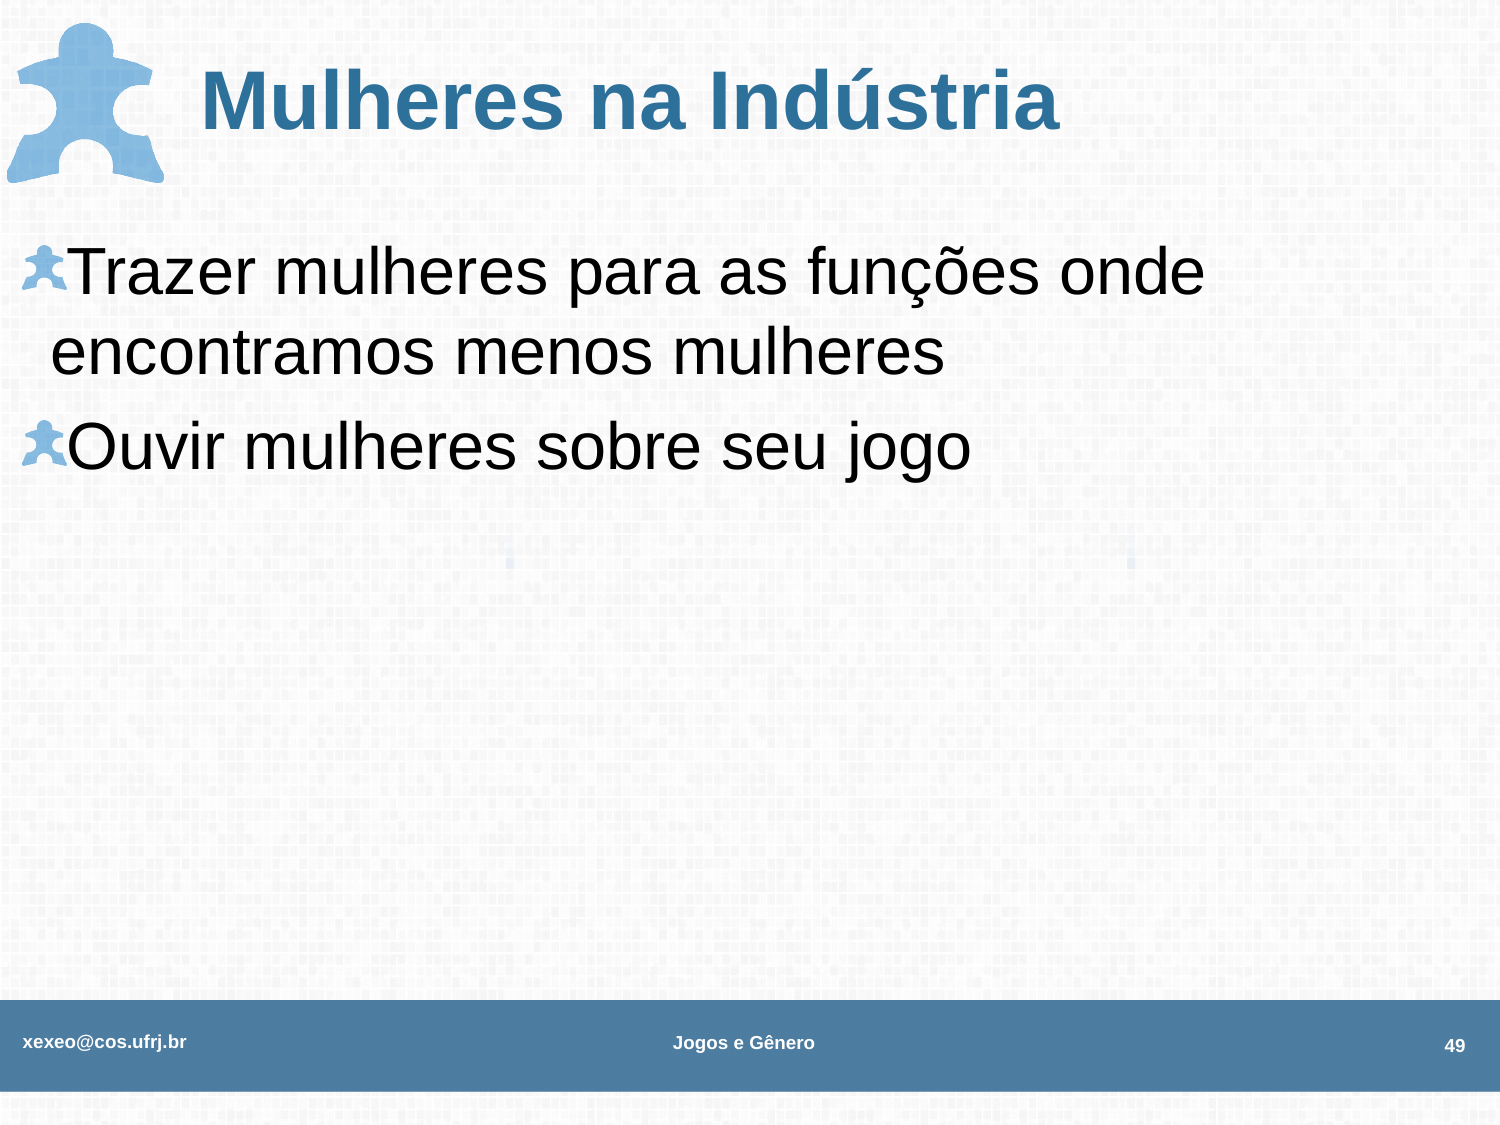

# Mulheres na Indústria
Trazer mulheres para as funções onde encontramos menos mulheres
Ouvir mulheres sobre seu jogo
xexeo@cos.ufrj.br
Jogos e Gênero
49